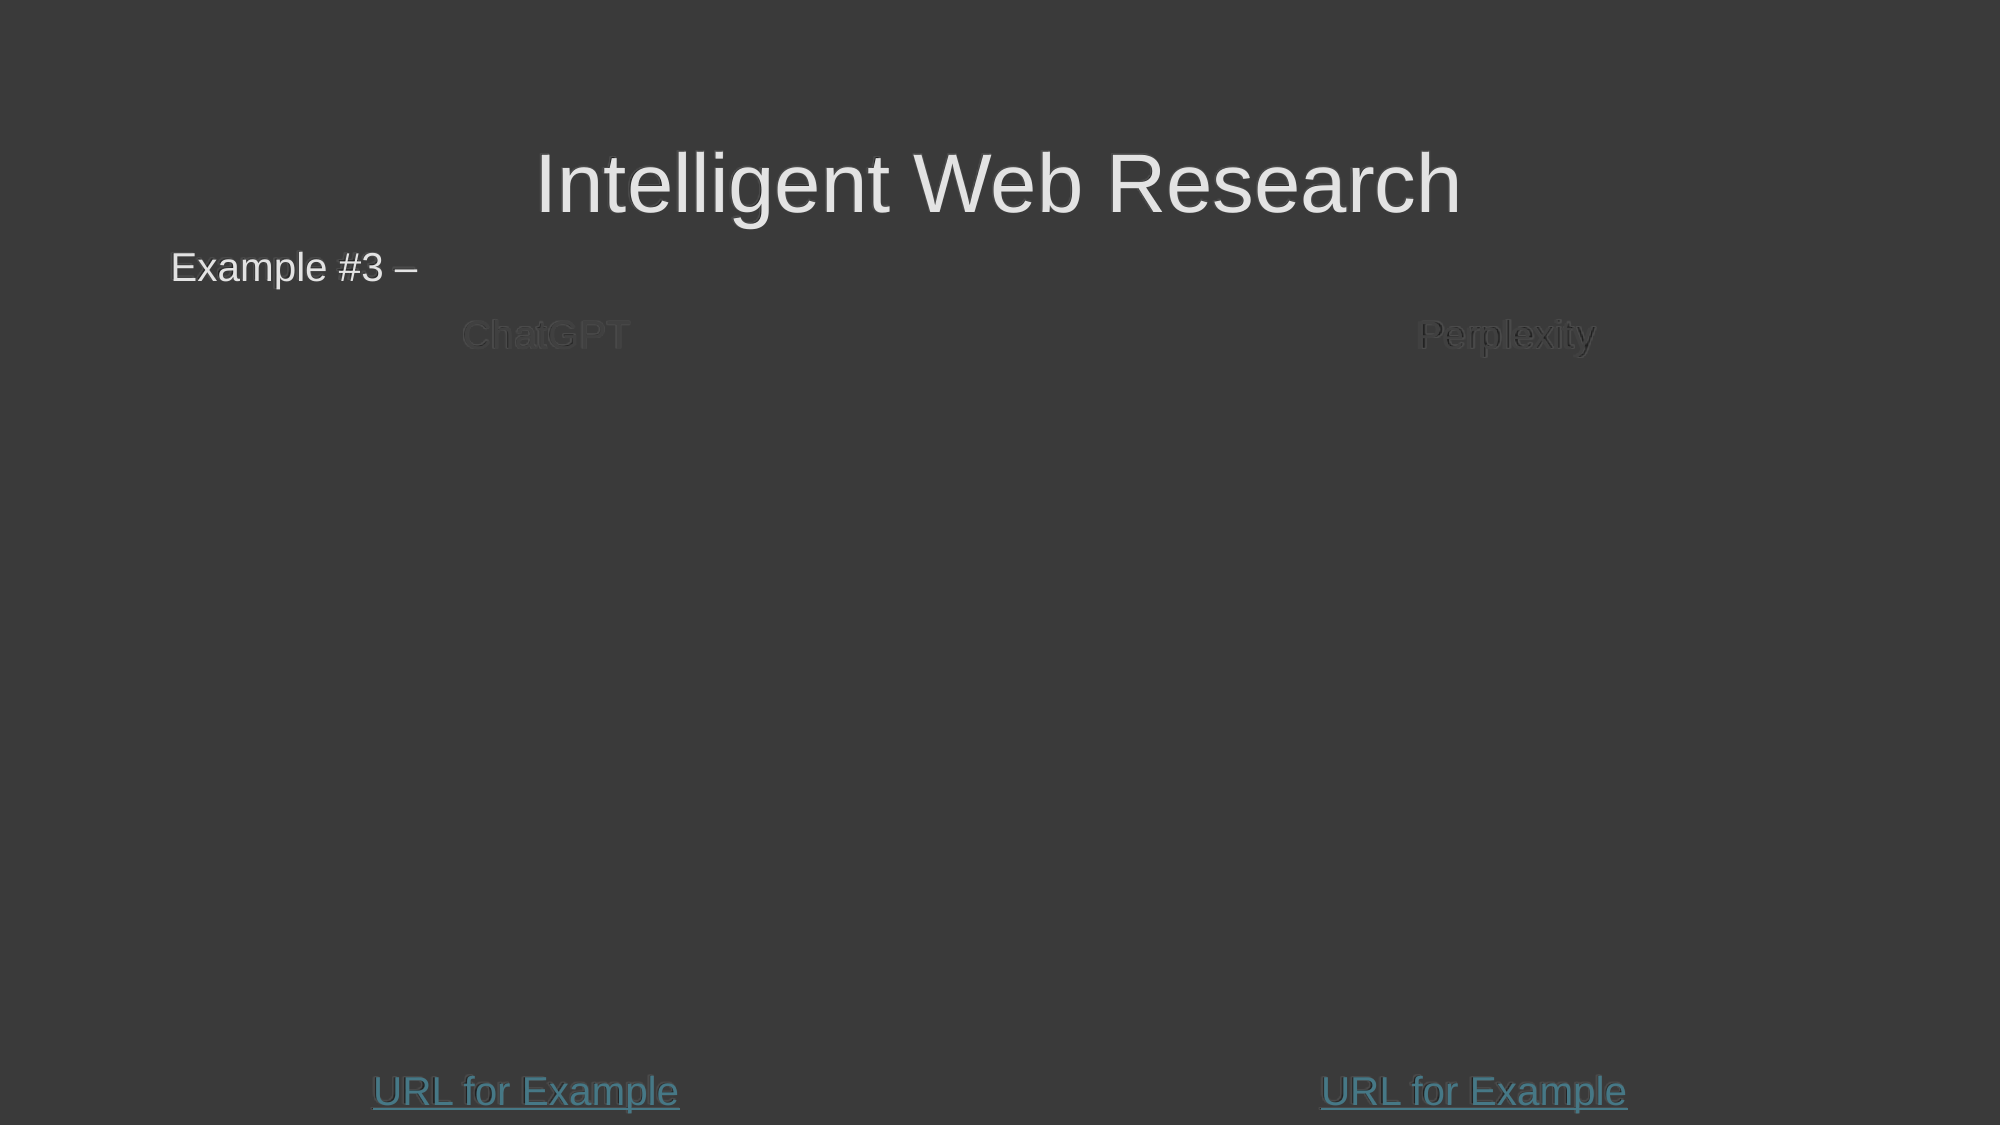

Intelligent Web Research
Example #3 –
                          ChatGPT                                                                      Perplexity

                  URL for Example                                                         URL for Example